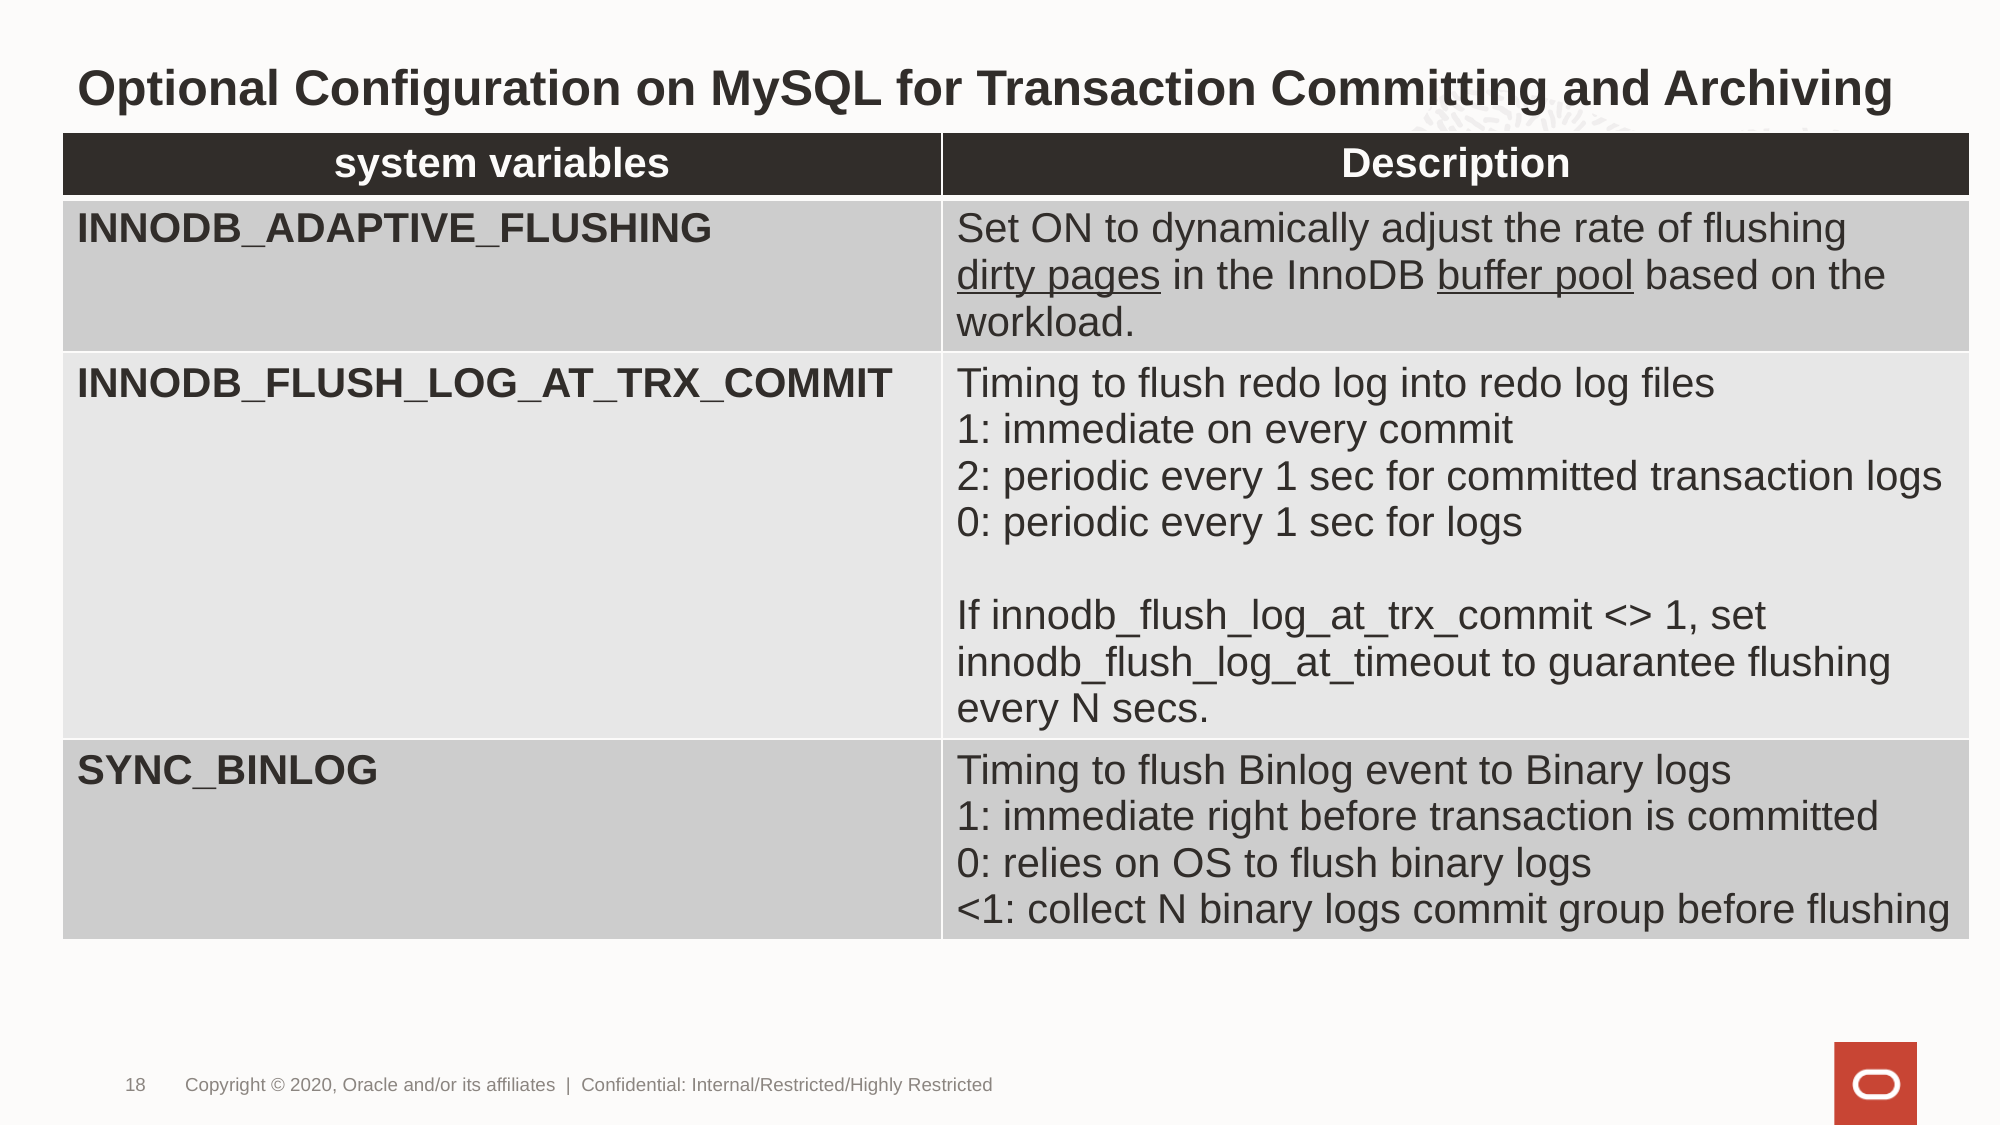

# Optional Configuration on MySQL for Transaction Committing and Archiving
| system variables | Description |
| --- | --- |
| INNODB\_ADAPTIVE\_FLUSHING | Set ON to dynamically adjust the rate of flushing dirty pages in the InnoDB buffer pool based on the workload. |
| INNODB\_FLUSH\_LOG\_AT\_TRX\_COMMIT | Timing to flush redo log into redo log files 1: immediate on every commit 2: periodic every 1 sec for committed transaction logs 0: periodic every 1 sec for logs If innodb\_flush\_log\_at\_trx\_commit <> 1, set innodb\_flush\_log\_at\_timeout to guarantee flushing every N secs. |
| SYNC\_BINLOG | Timing to flush Binlog event to Binary logs 1: immediate right before transaction is committed 0: relies on OS to flush binary logs <1: collect N binary logs commit group before flushing |
18
Copyright © 2020, Oracle and/or its affiliates  |  Confidential: Internal/Restricted/Highly Restricted